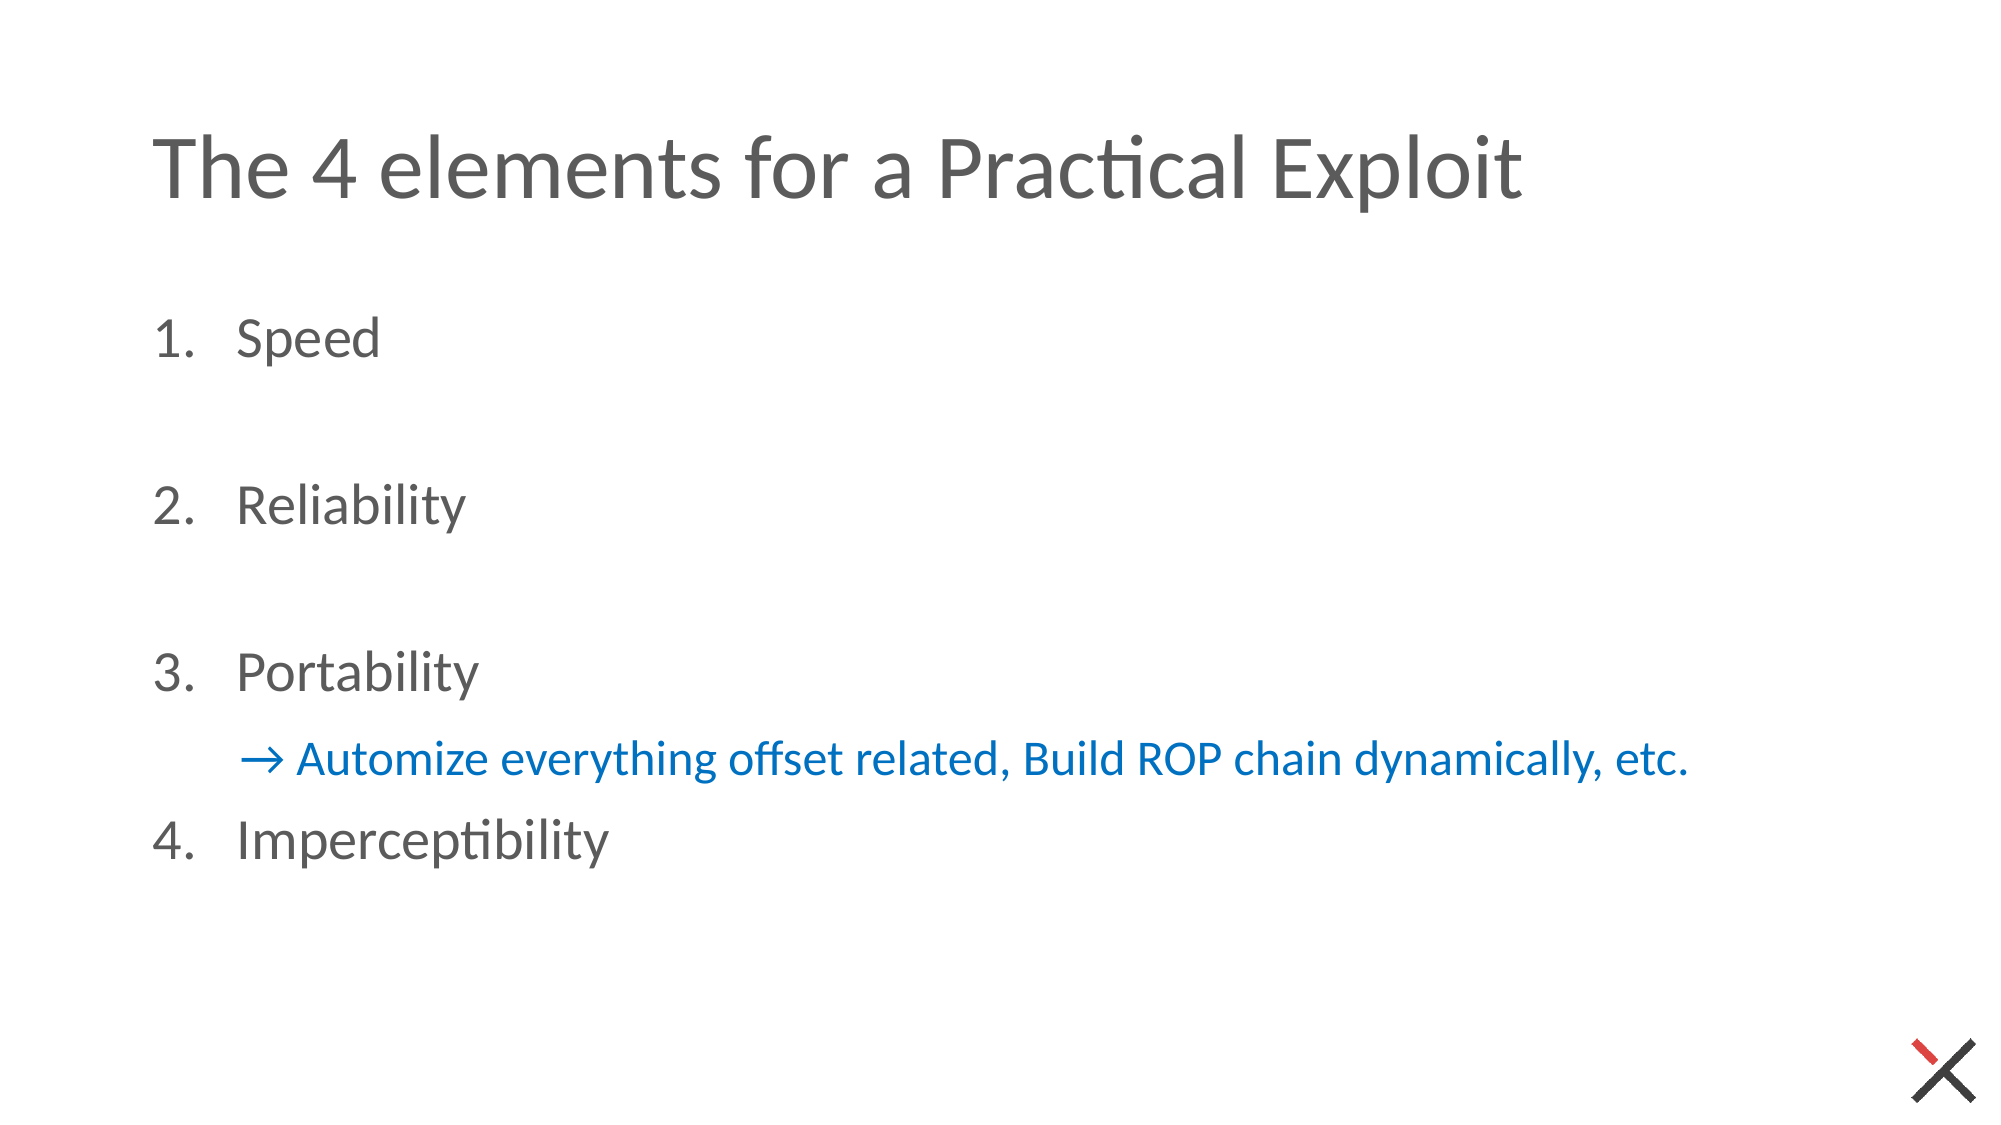

# The 4 elements for a Practical Exploit
Speed

Reliability

Portability

Imperceptibility
→ Automize everything offset related, Build ROP chain dynamically, etc.